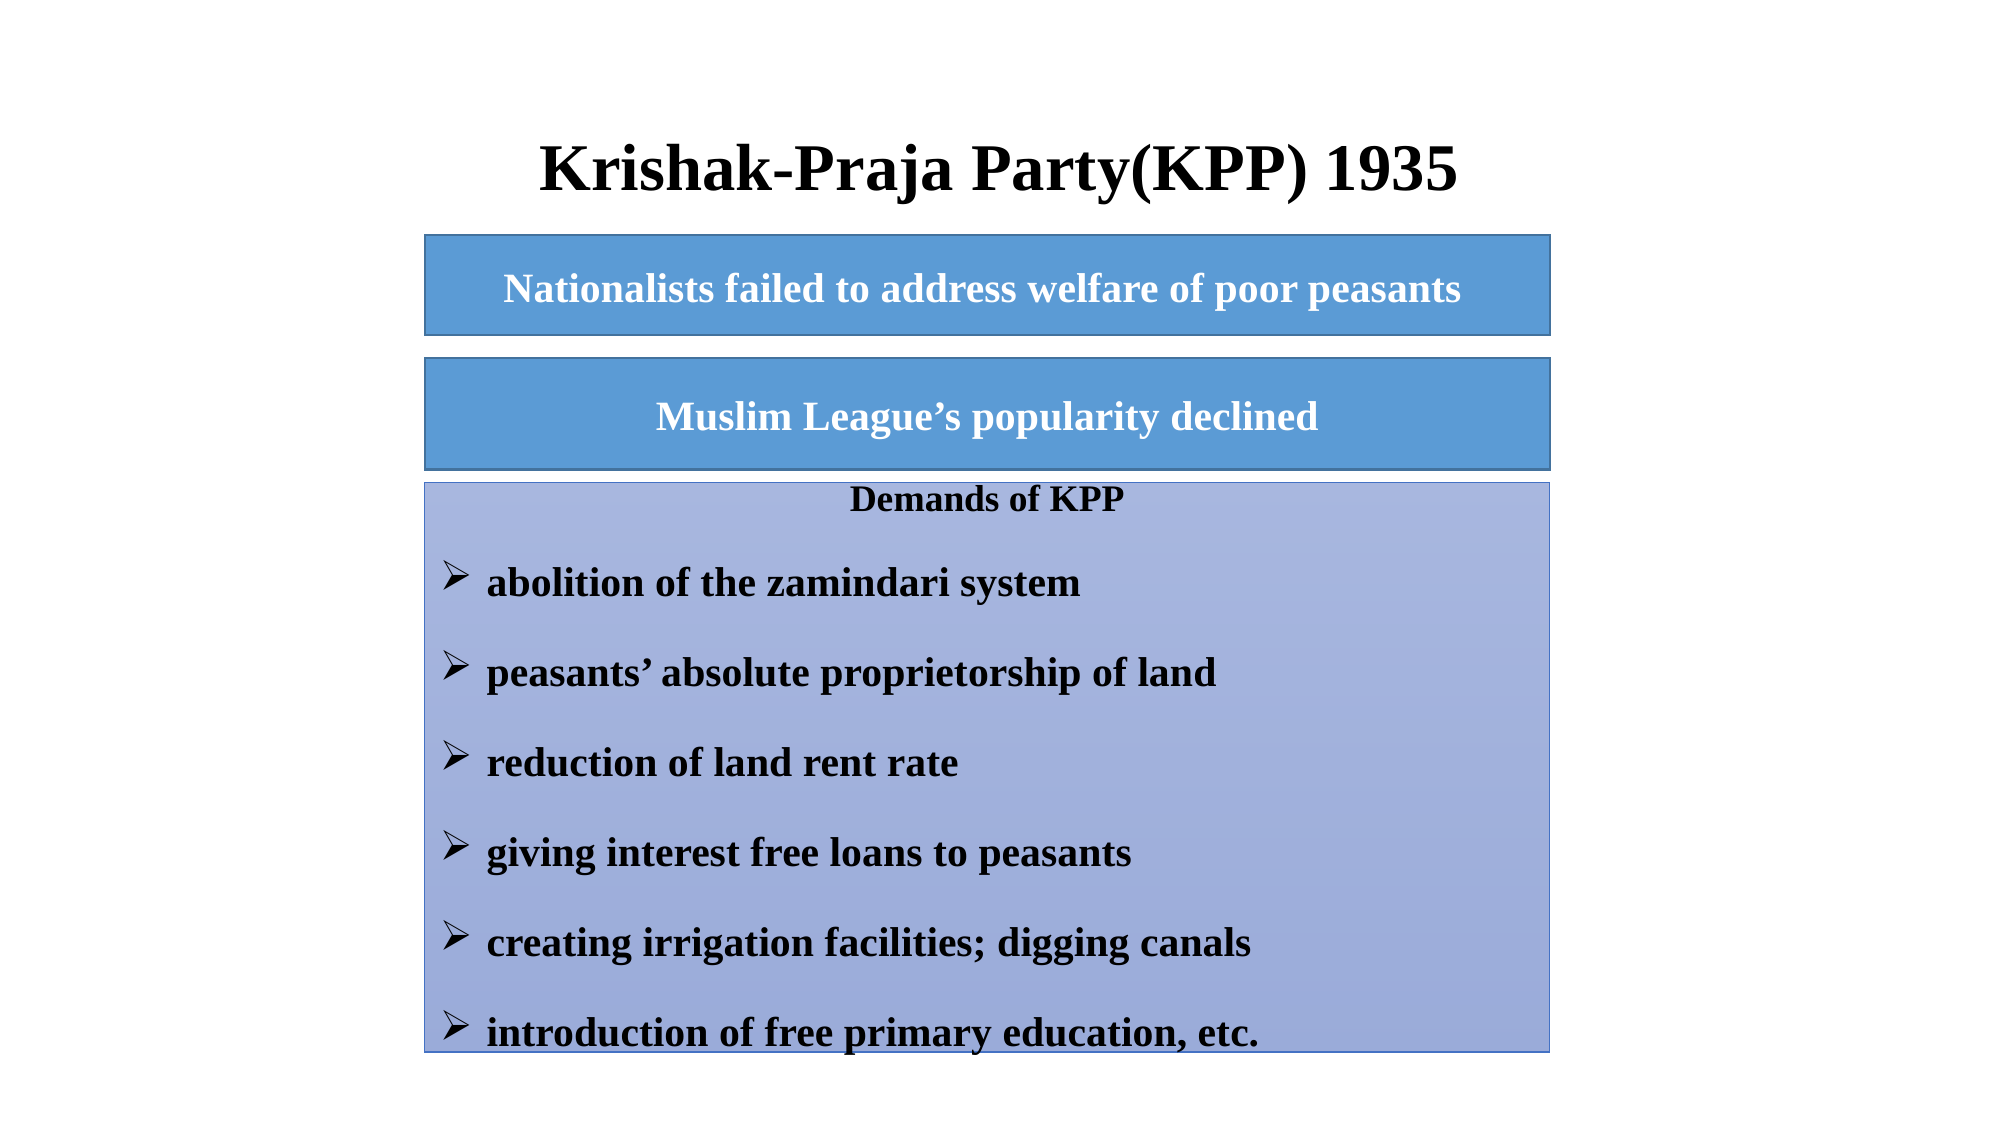

# Krishak-Praja Party(KPP) 1935
Nationalists failed to address welfare of poor peasants
Muslim League’s popularity declined
Demands of KPP

abolition of the zamindari system

peasants’ absolute proprietorship of land

reduction of land rent rate

giving interest free loans to peasants

creating irrigation facilities; digging canals

introduction of free primary education, etc.